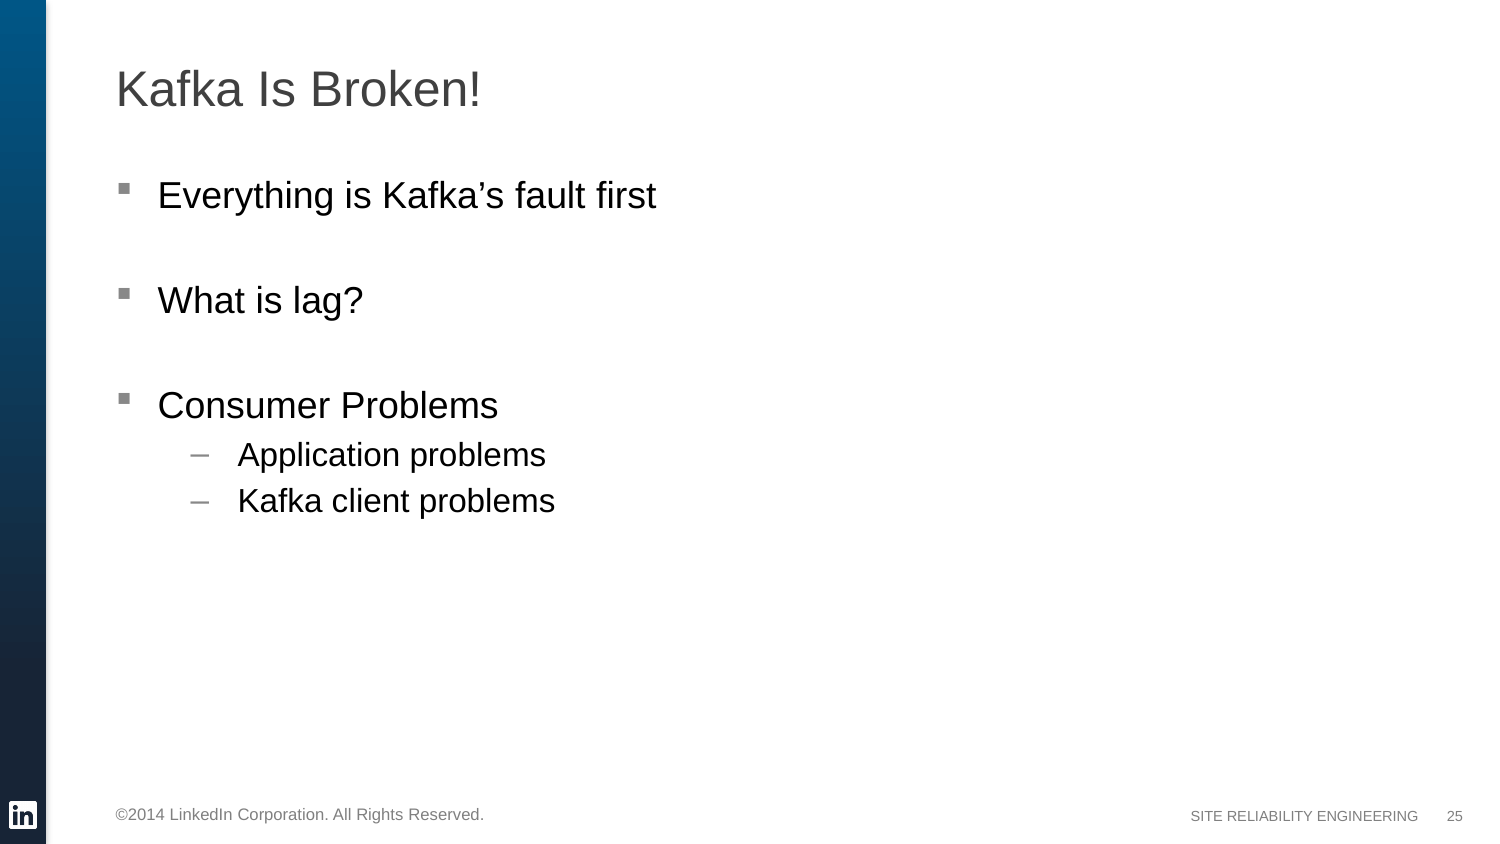

# Kafka Is Broken!
Everything is Kafka’s fault first

What is lag?

Consumer Problems
Application problems
Kafka client problems
25